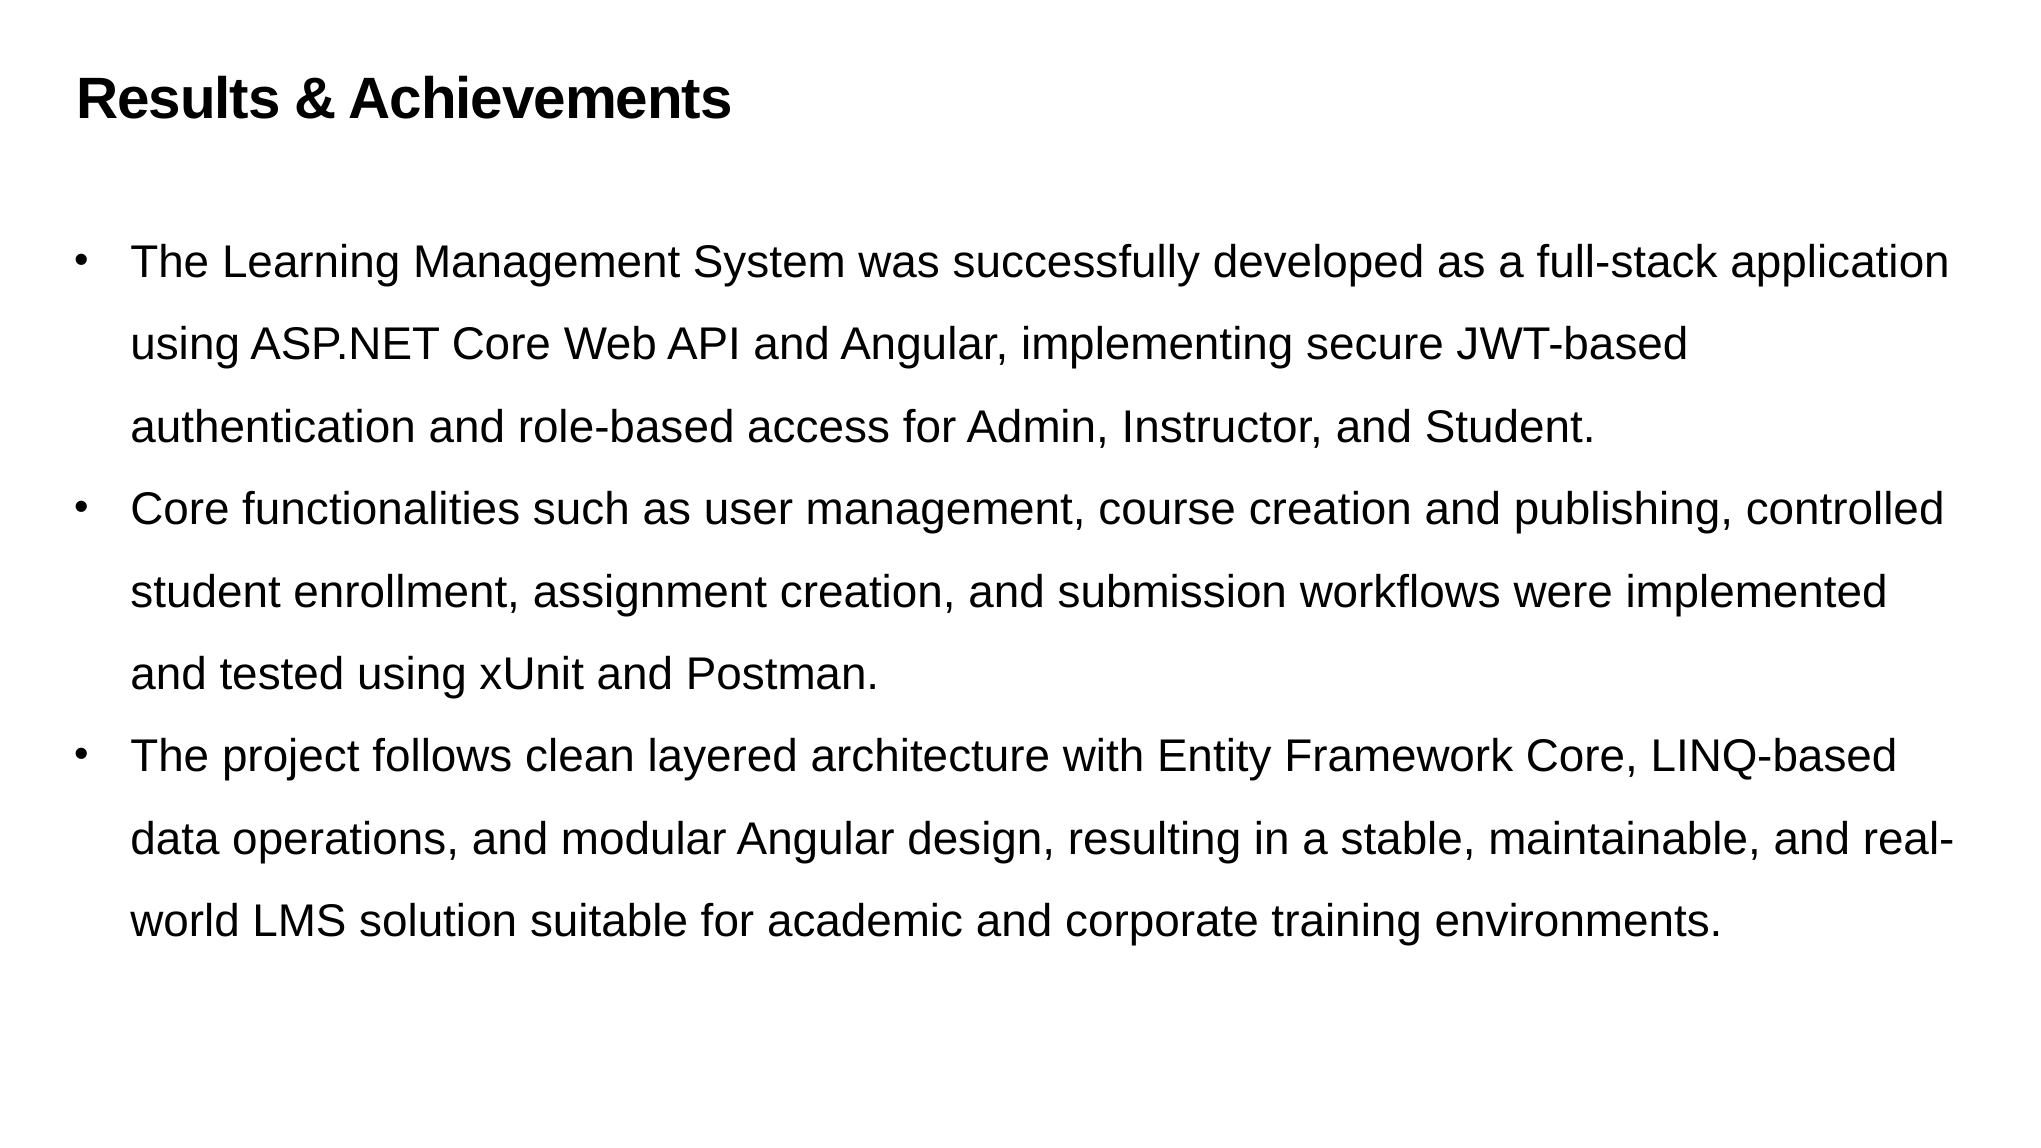

# Results & Achievements
The Learning Management System was successfully developed as a full-stack application using ASP.NET Core Web API and Angular, implementing secure JWT-based authentication and role-based access for Admin, Instructor, and Student.
Core functionalities such as user management, course creation and publishing, controlled student enrollment, assignment creation, and submission workflows were implemented and tested using xUnit and Postman.
The project follows clean layered architecture with Entity Framework Core, LINQ-based data operations, and modular Angular design, resulting in a stable, maintainable, and real-world LMS solution suitable for academic and corporate training environments.